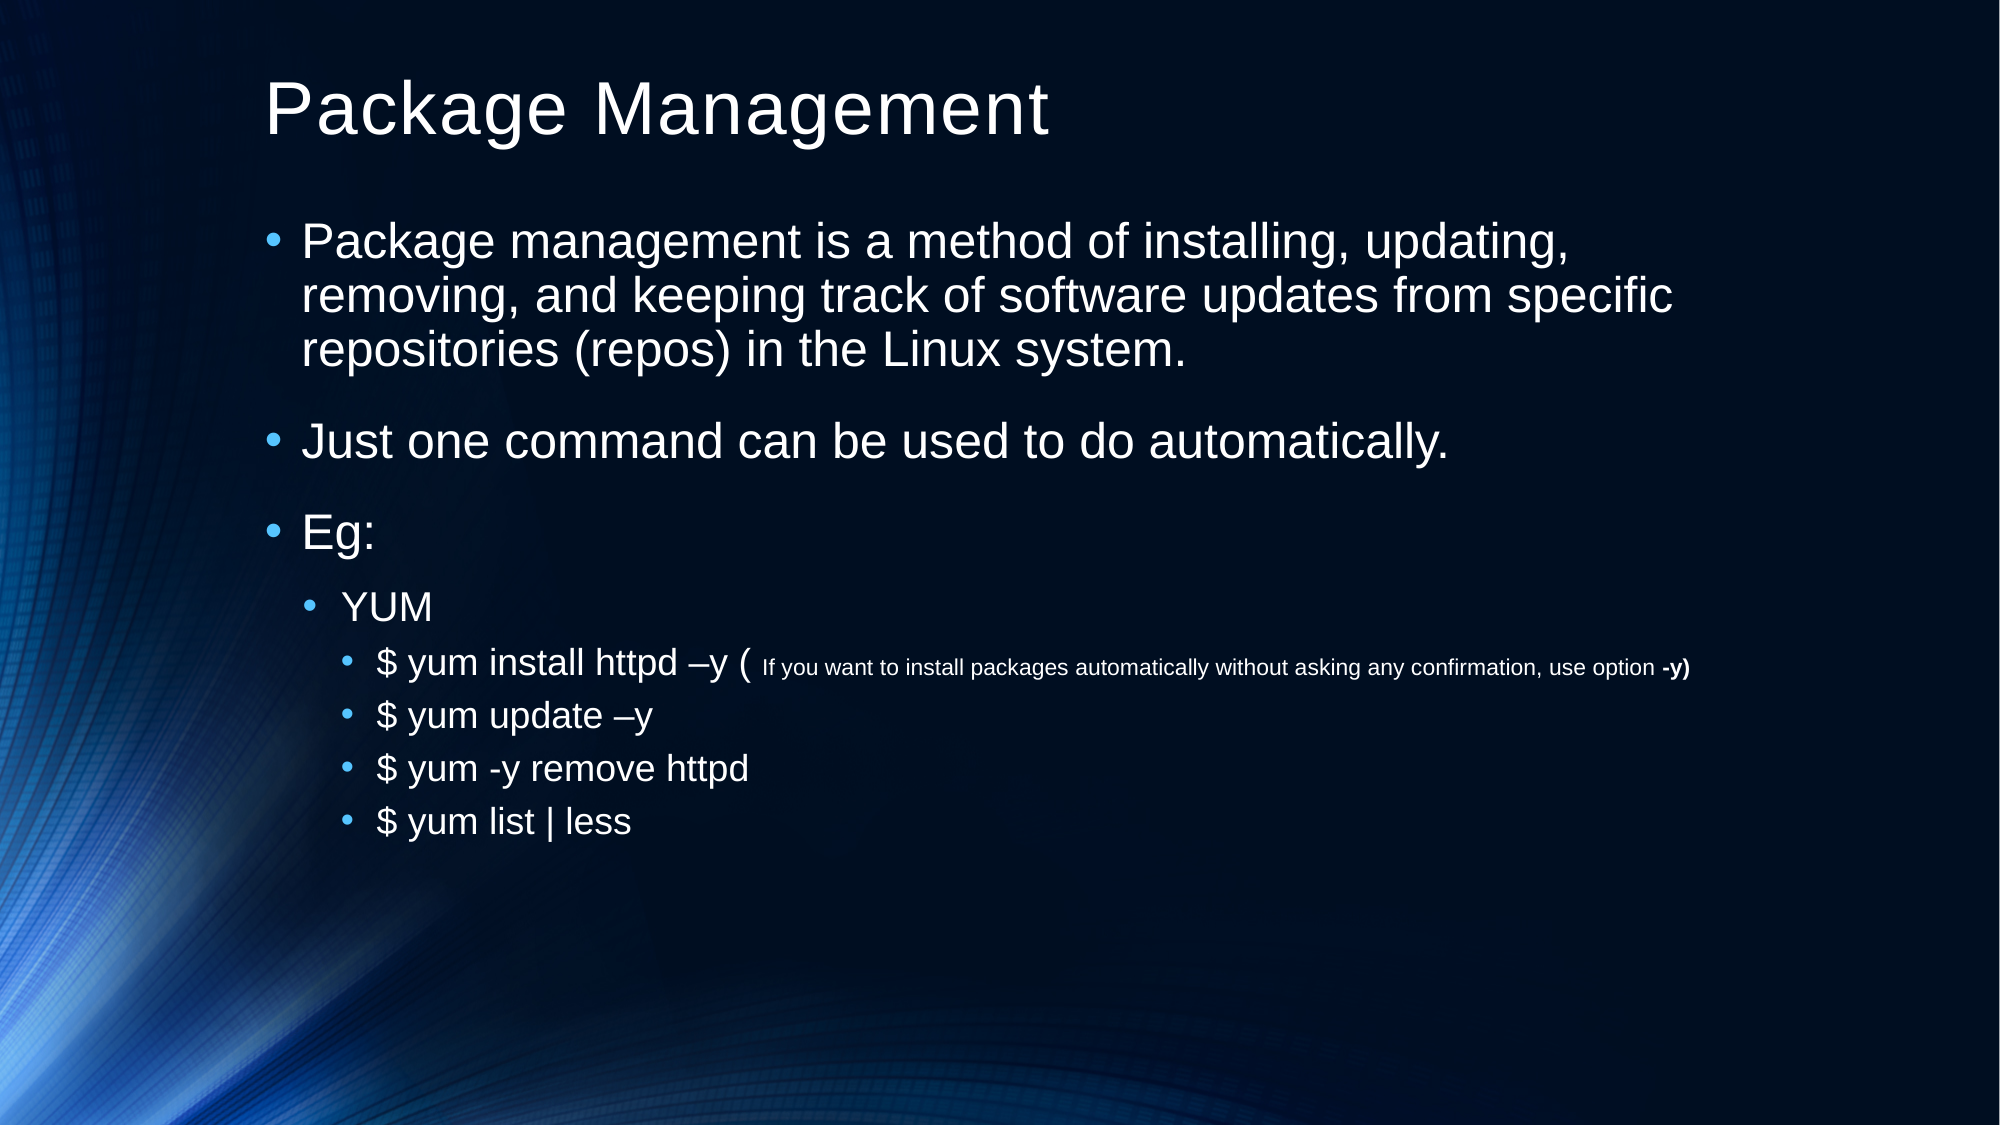

# Package Management
Package management is a method of installing, updating, removing, and keeping track of software updates from specific repositories (repos) in the Linux system.
Just one command can be used to do automatically.
Eg:
YUM
$ yum install httpd –y ( If you want to install packages automatically without asking any confirmation, use option -y)
$ yum update –y
$ yum -y remove httpd
$ yum list | less